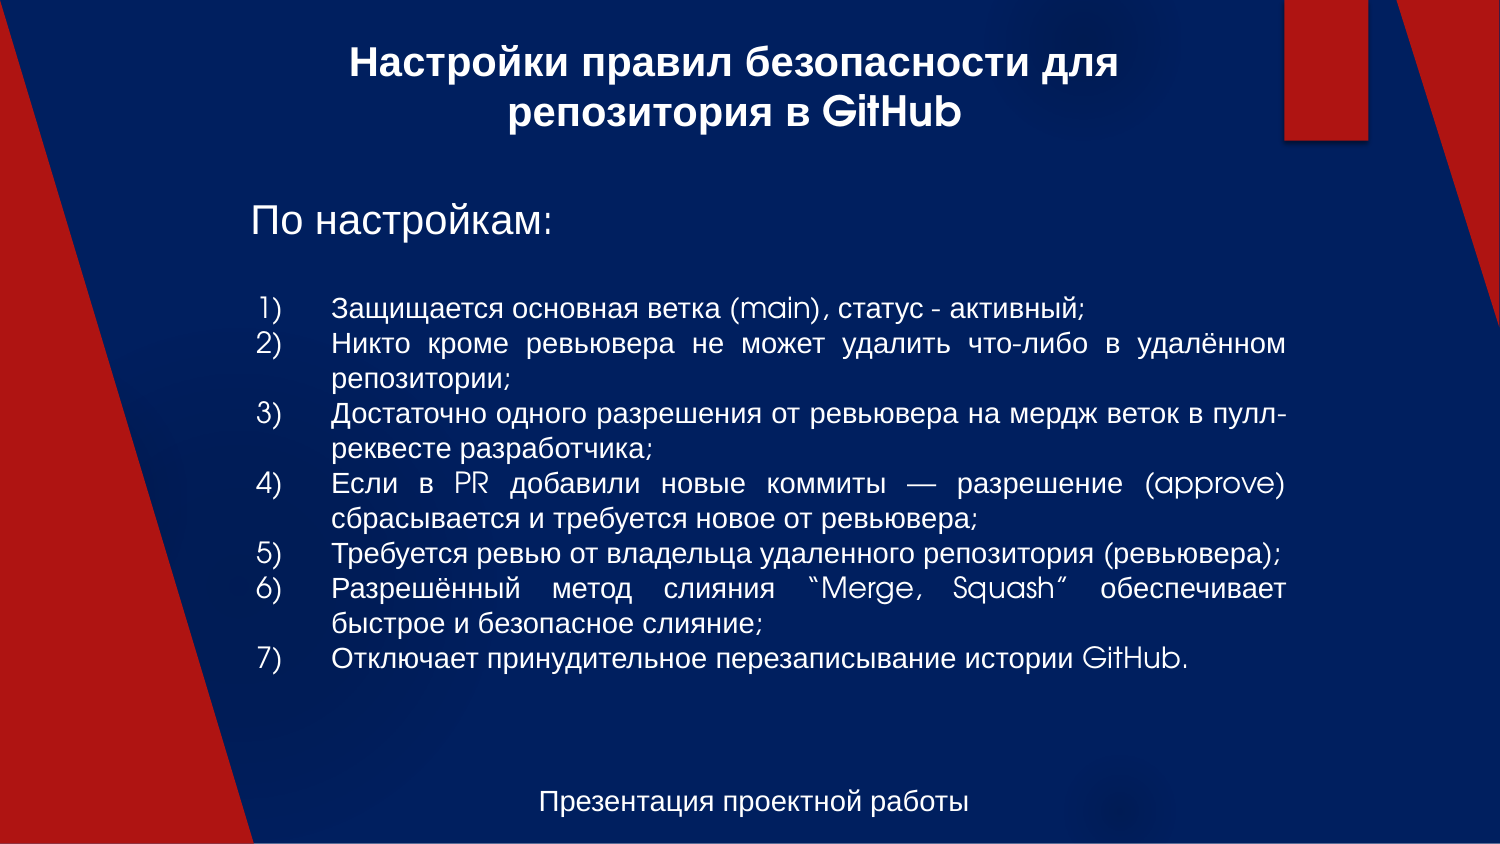

# Настройки правил безопасности для репозитория в GitHub
По настройкам:
Защищается основная ветка (main), статус - активный;
Никто кроме ревьювера не может удалить что-либо в удалённом репозитории;
Достаточно одного разрешения от ревьювера на мердж веток в пулл-реквесте разработчика;
Если в PR добавили новые коммиты — разрешение (approve) сбрасывается и требуется новое от ревьювера;
Требуется ревью от владельца удаленного репозитория (ревьювера);
Разрешённый метод слияния “Merge, Squash” обеспечивает быстрое и безопасное слияние;
Отключает принудительное перезаписывание истории GitHub.

Презентация проектной работы